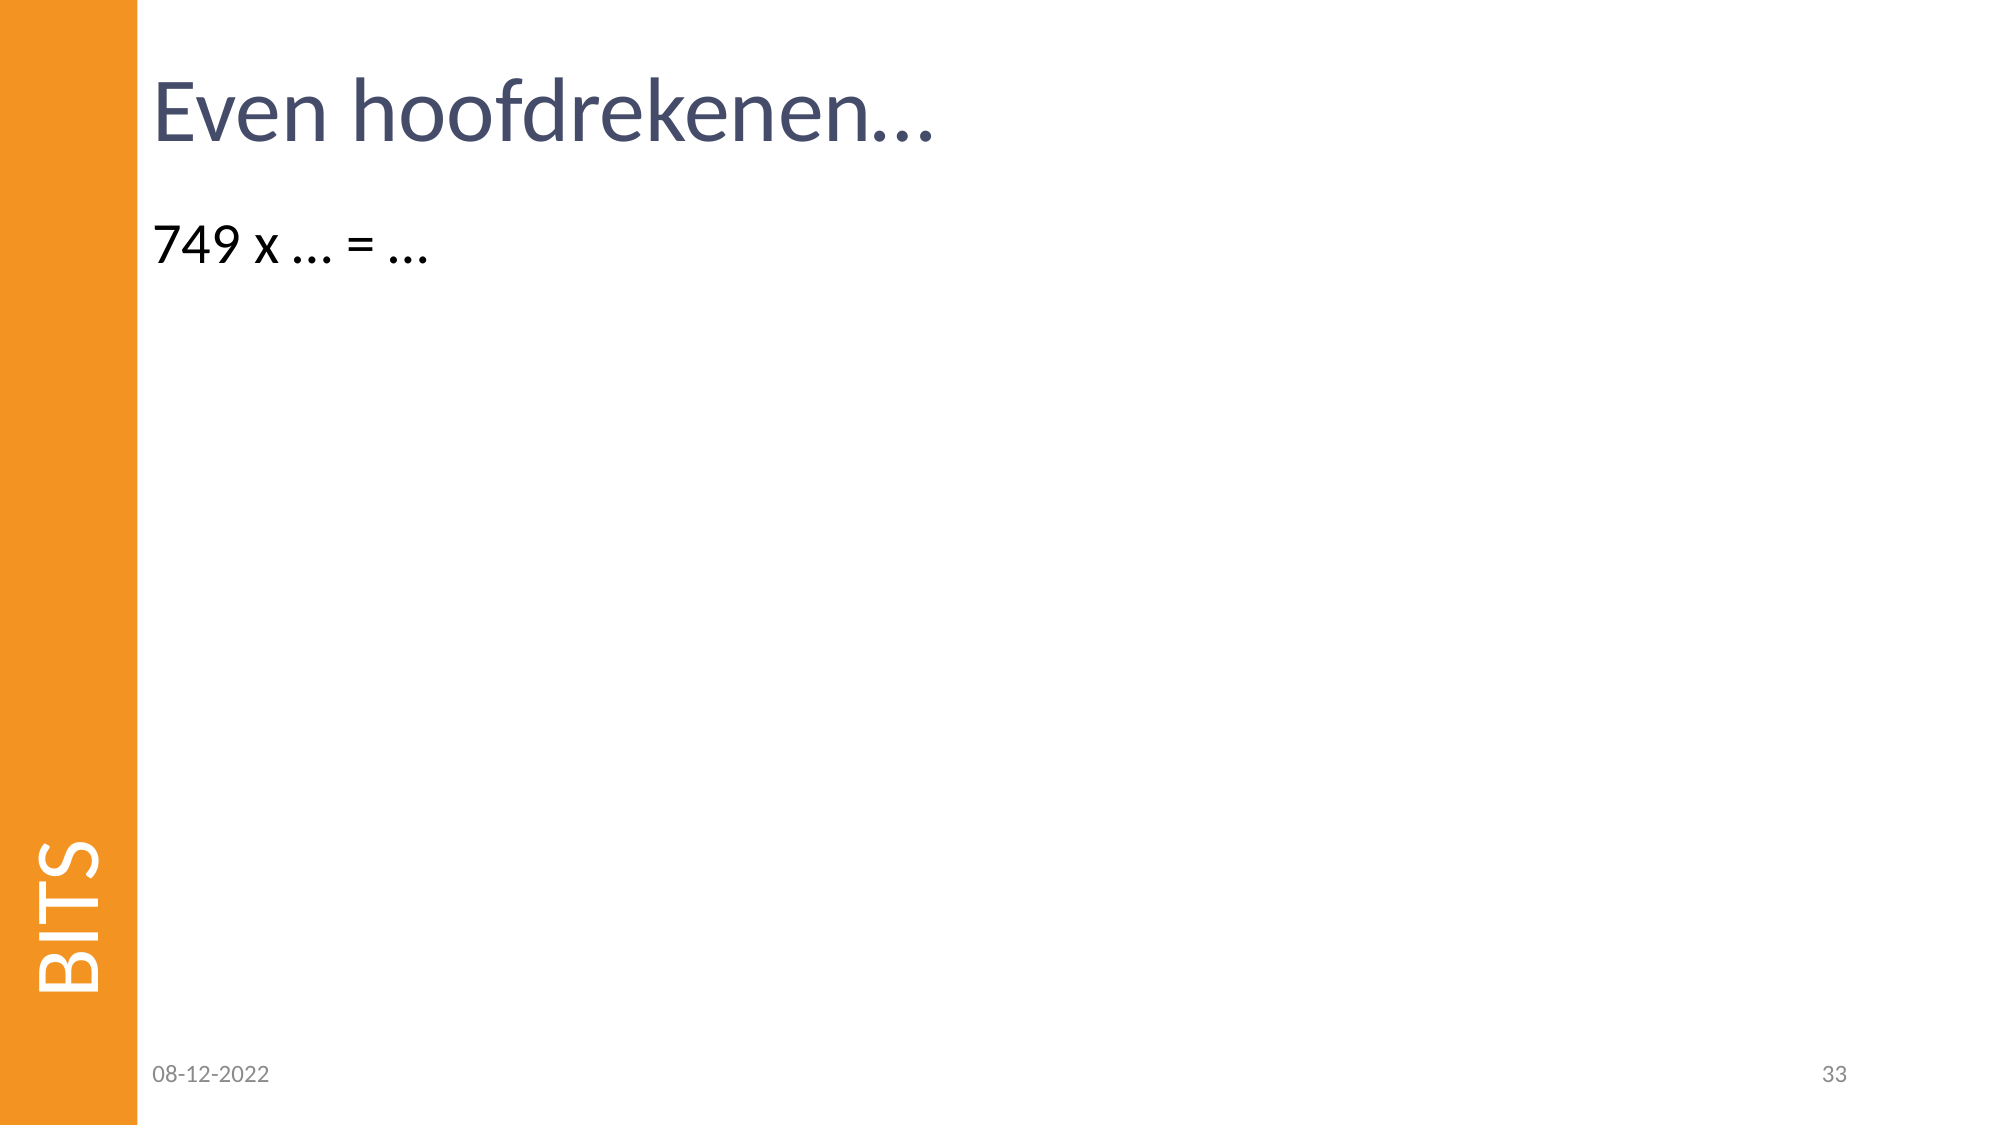

# Even hoofdrekenen…
749 x … = …
BITS
08-12-2022

33